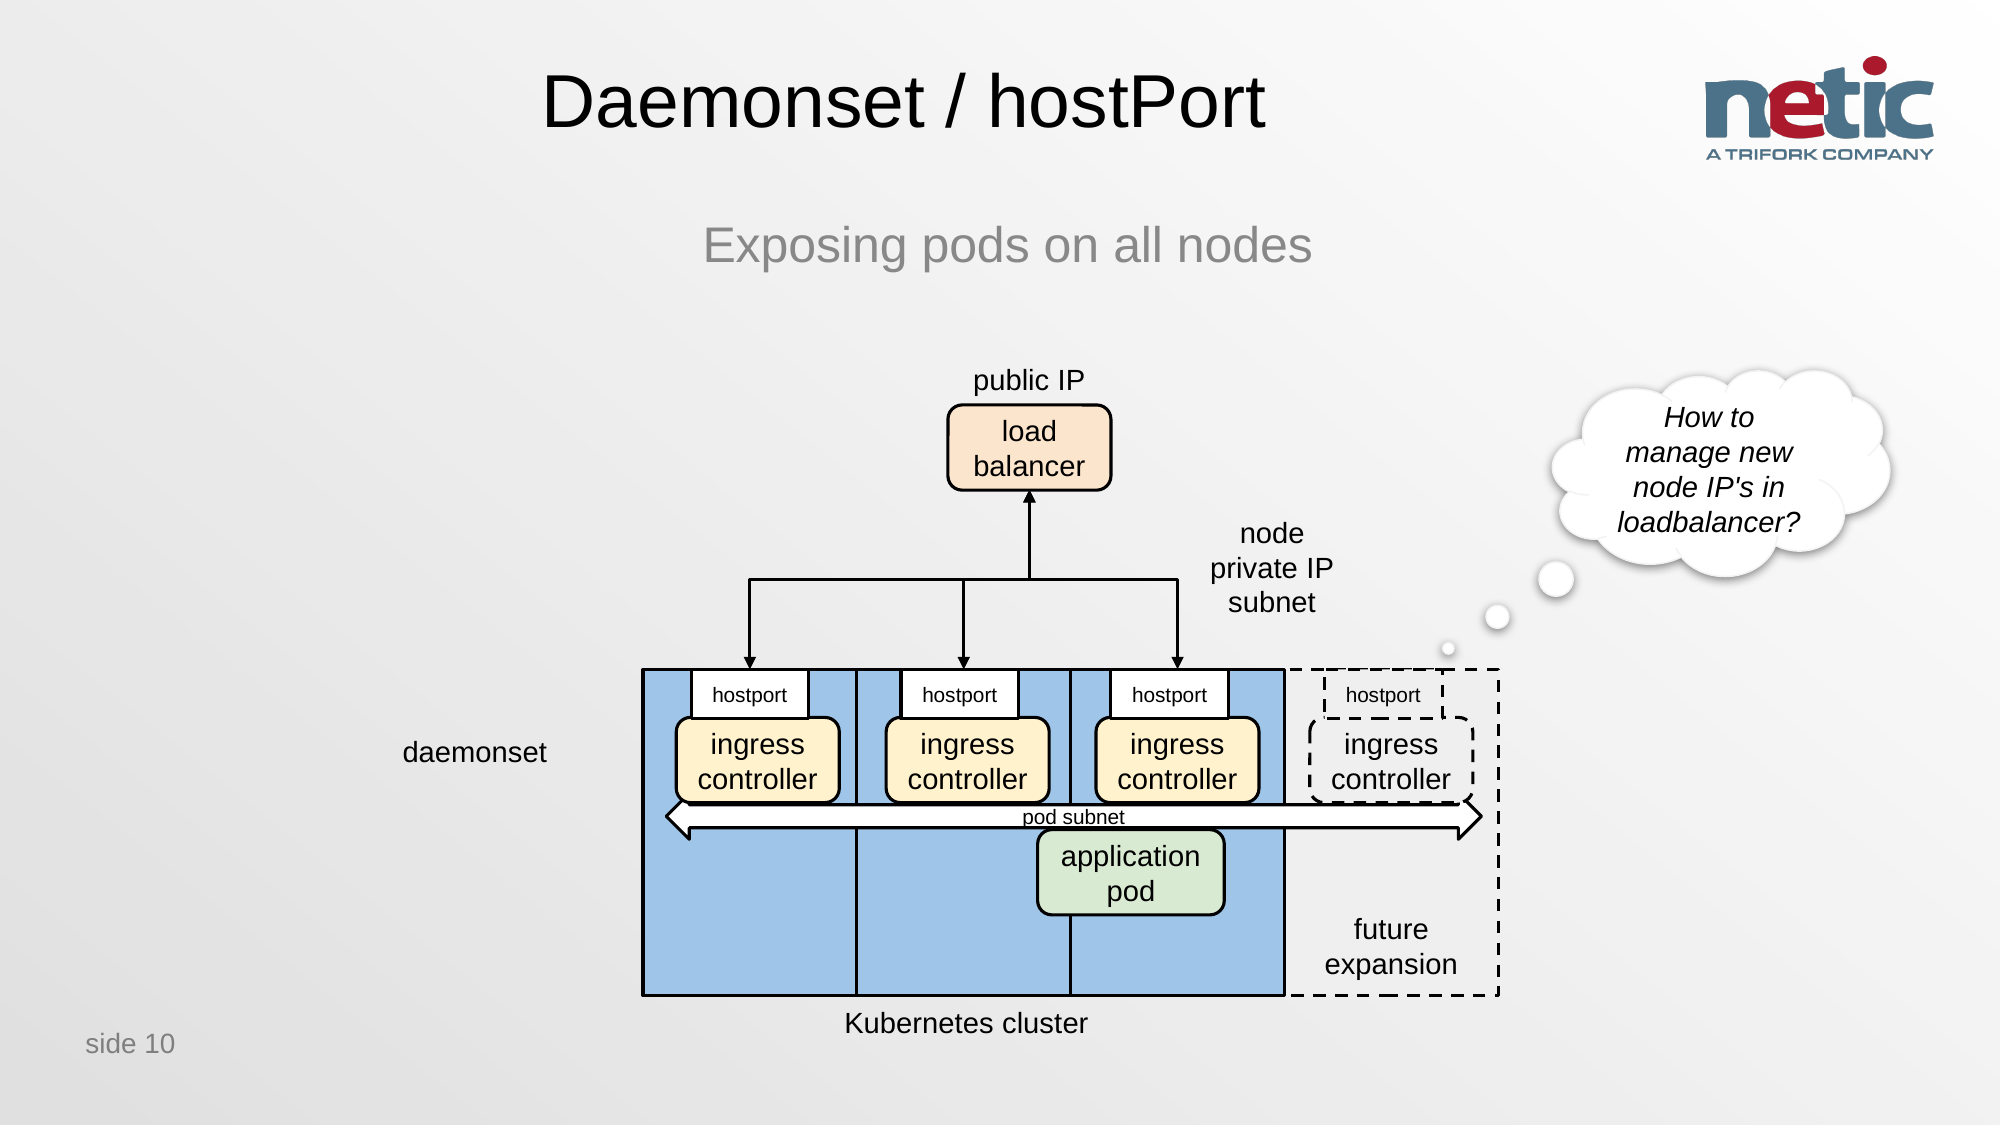

# Daemonset / hostPort
Exposing pods on all nodes
public IP
How to manage new node IP's in loadbalancer?
load balancer
node
private IP
subnet

future expansion
hostport
ingress controller
hostport
ingress controller
hostport
ingress controller
hostport
ingress controller
daemonset
pod subnet
application pod
Kubernetes cluster